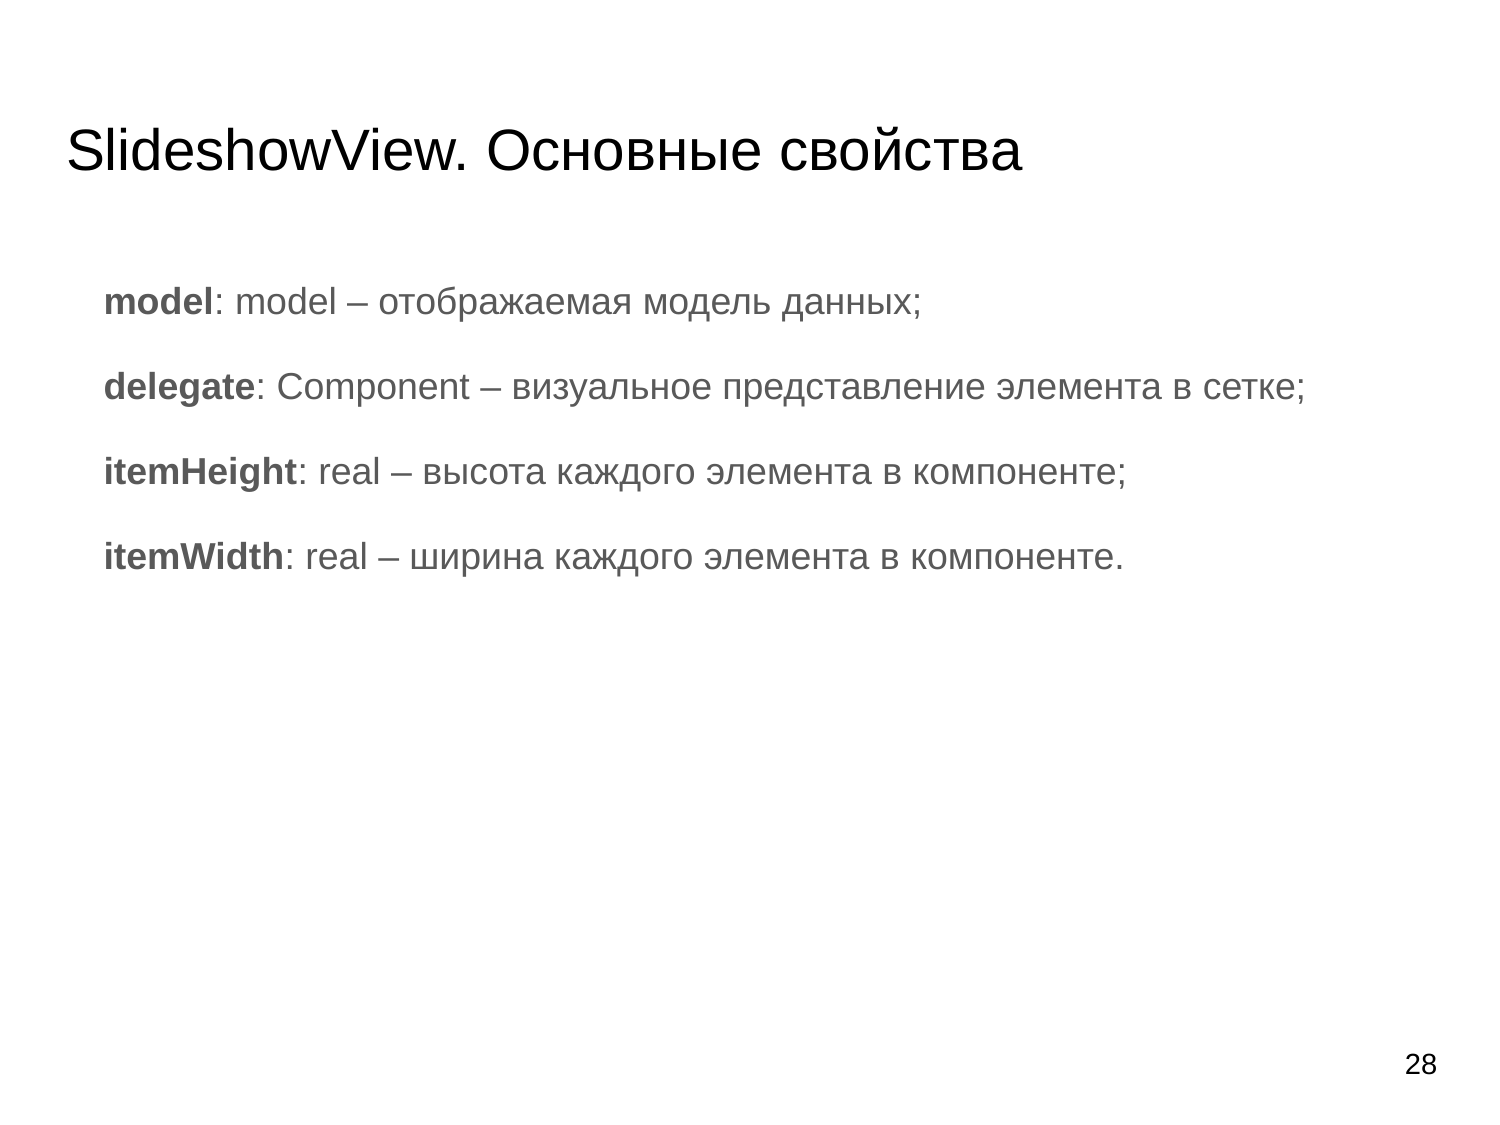

# SlideshowView. Основные свойства
model: model – отображаемая модель данных;
delegate: Component – визуальное представление элемента в сетке;
itemHeight: real – высота каждого элемента в компоненте;
itemWidth: real – ширина каждого элемента в компоненте.
28